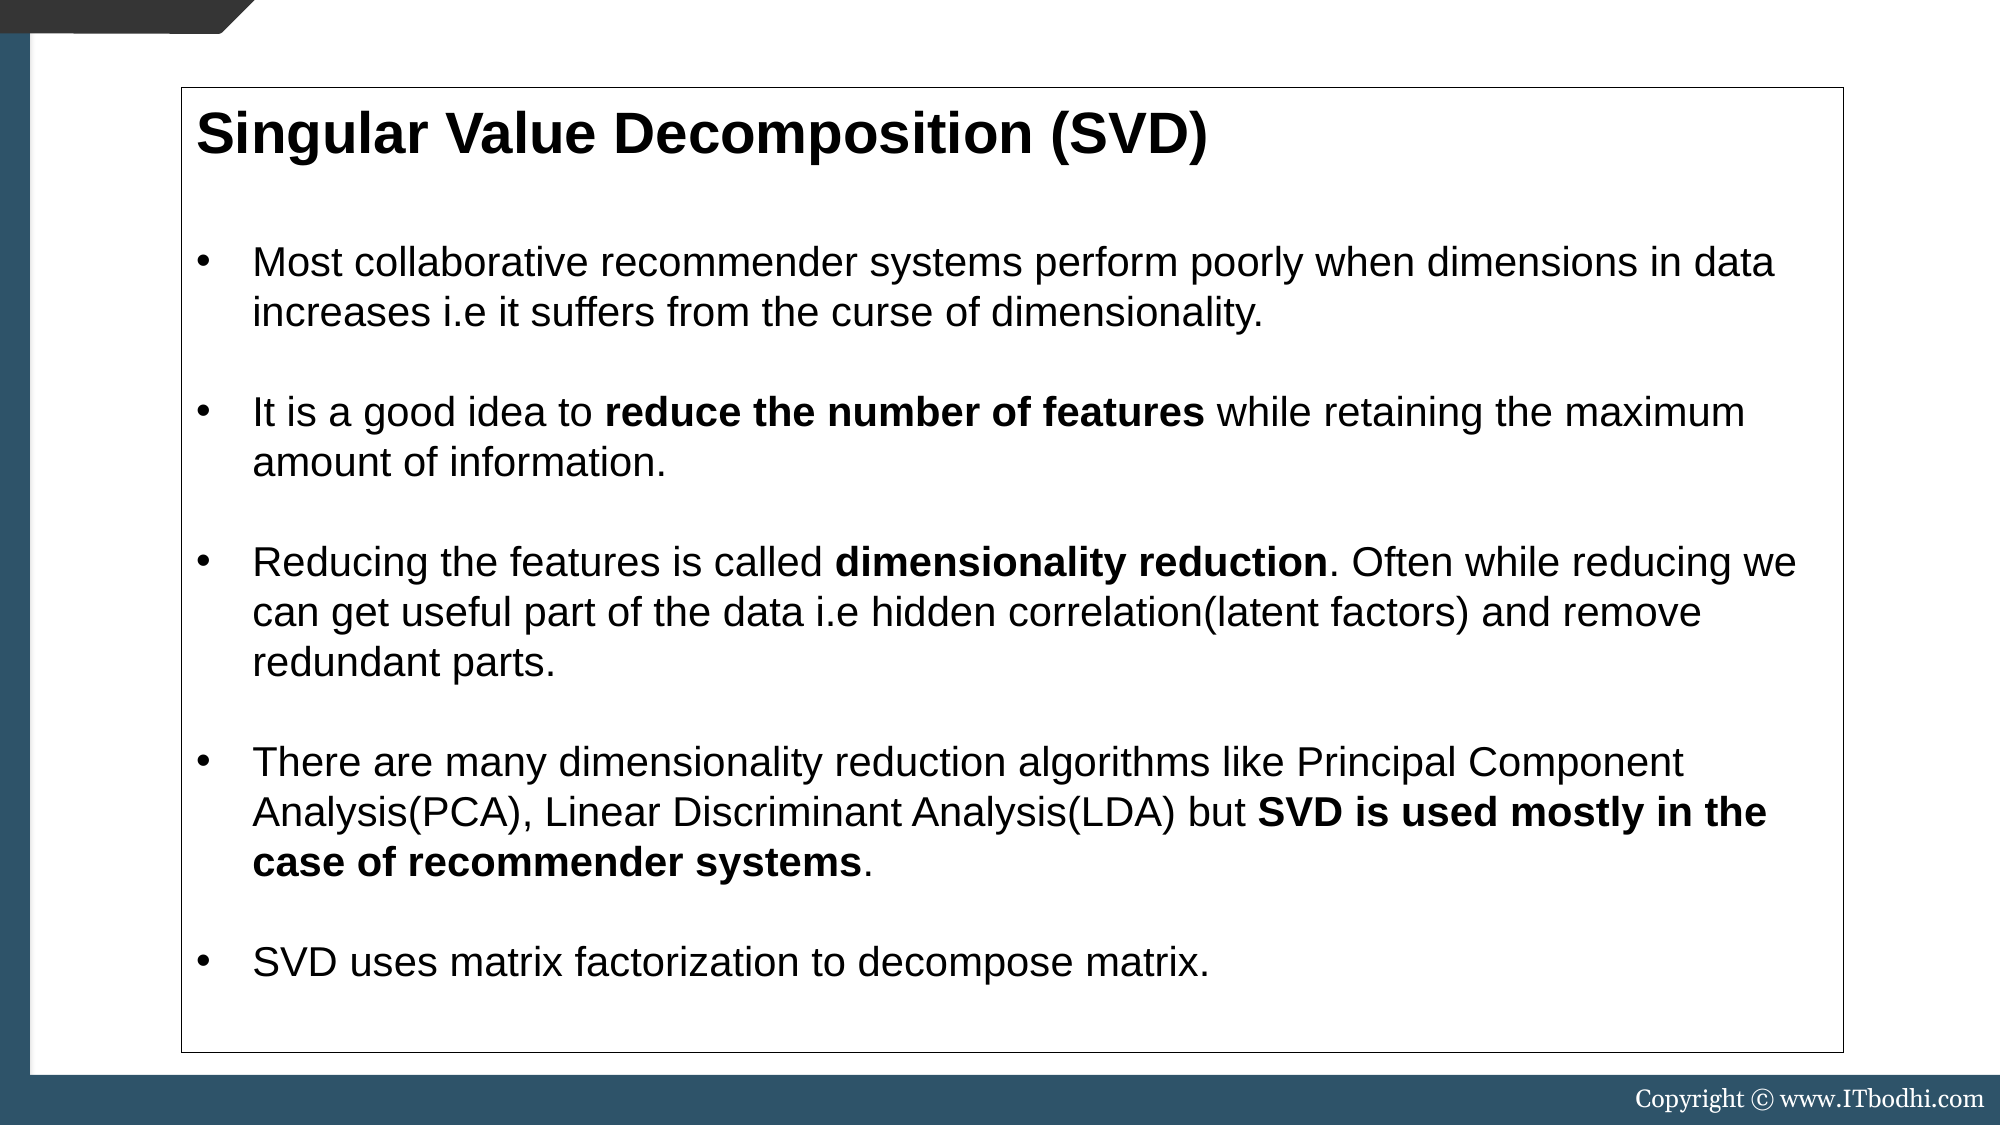

Singular Value Decomposition (SVD)

Most collaborative recommender systems perform poorly when dimensions in data increases i.e it suffers from the curse of dimensionality.

It is a good idea to reduce the number of features while retaining the maximum amount of information.

Reducing the features is called dimensionality reduction. Often while reducing we can get useful part of the data i.e hidden correlation(latent factors) and remove redundant parts.

There are many dimensionality reduction algorithms like Principal Component Analysis(PCA), Linear Discriminant Analysis(LDA) but SVD is used mostly in the case of recommender systems.

SVD uses matrix factorization to decompose matrix.

Copyright © www.ITbodhi.com